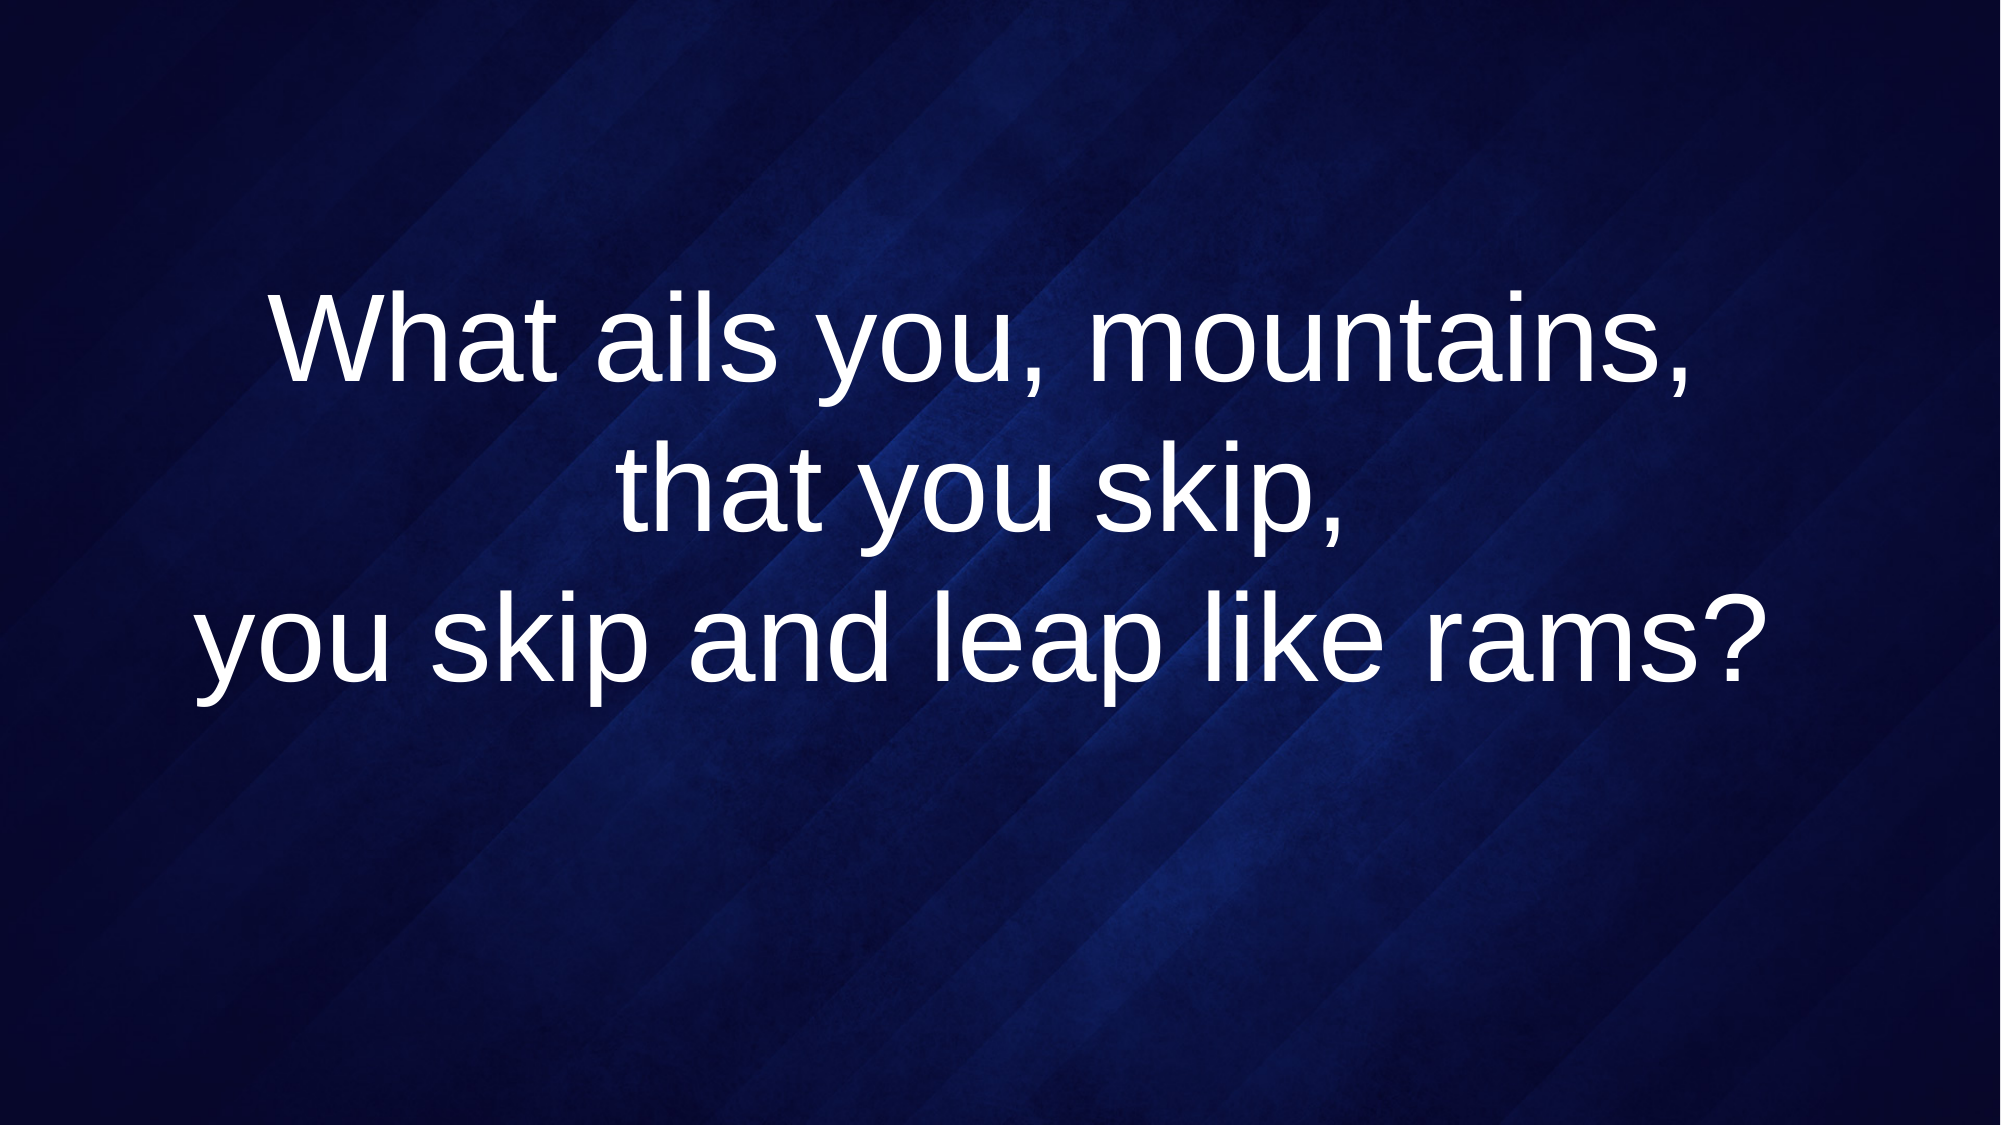

# What ails you, mountains, that you skip, you skip and leap like rams?